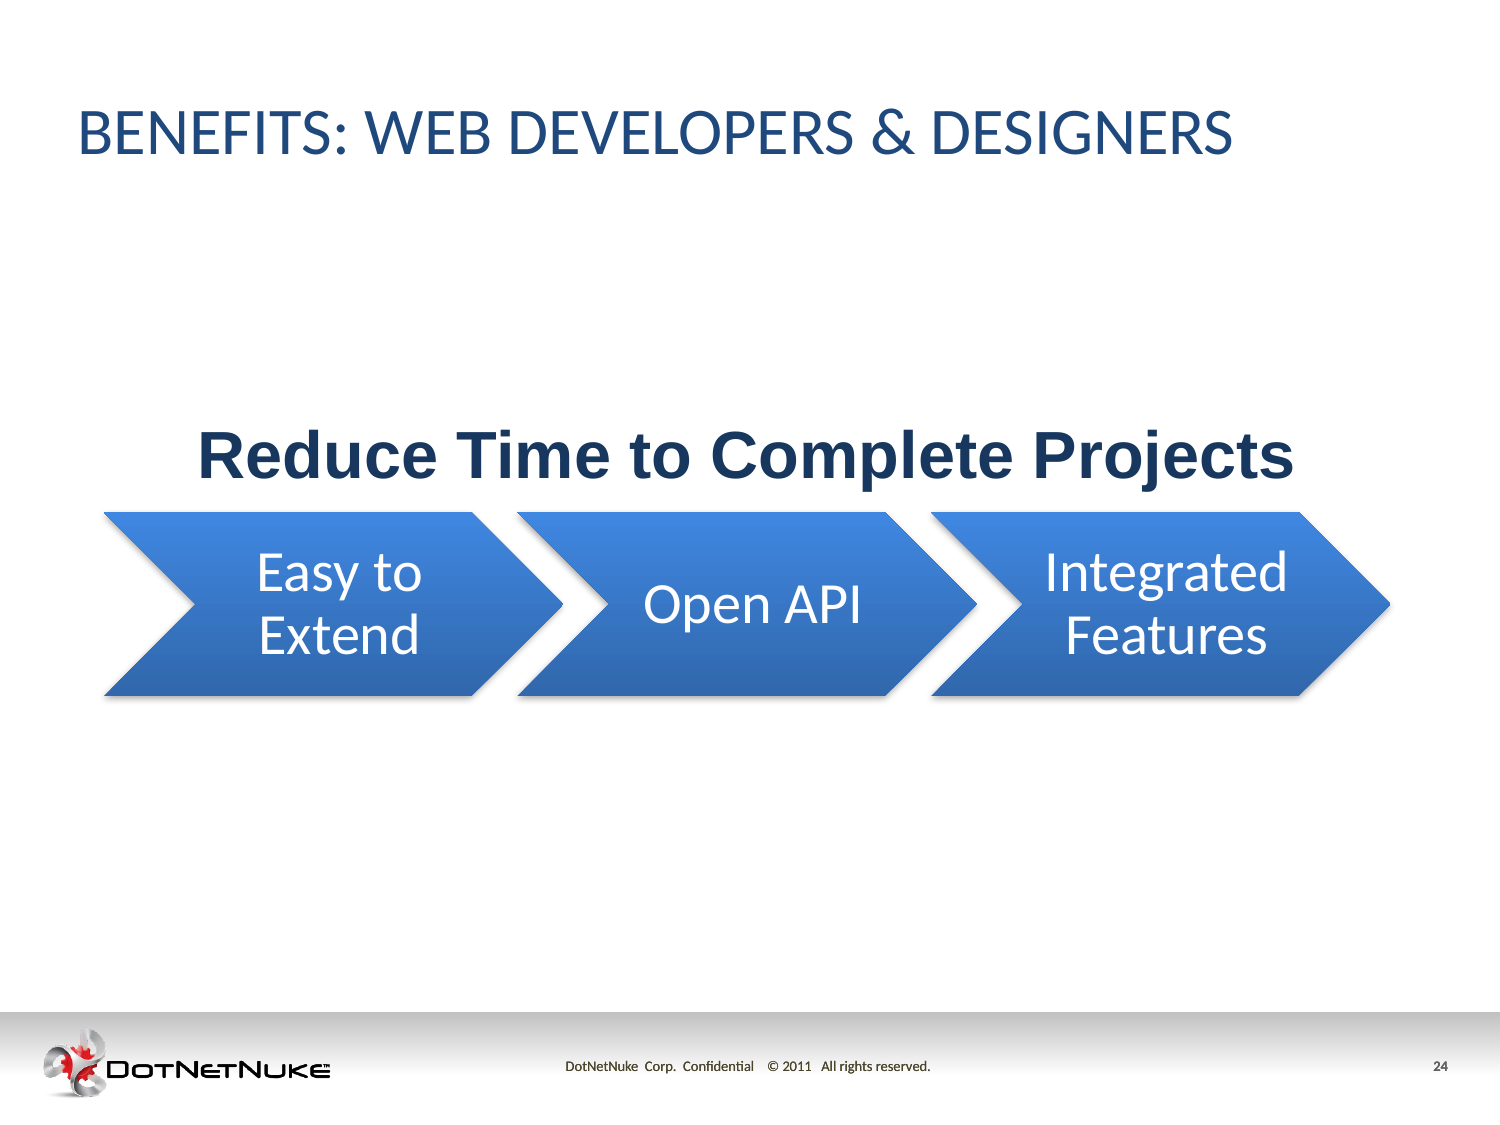

# Benefits: Web Developers & Designers
Easy to Extend
Open API
Integrated Features
Reduce Time to Complete Projects